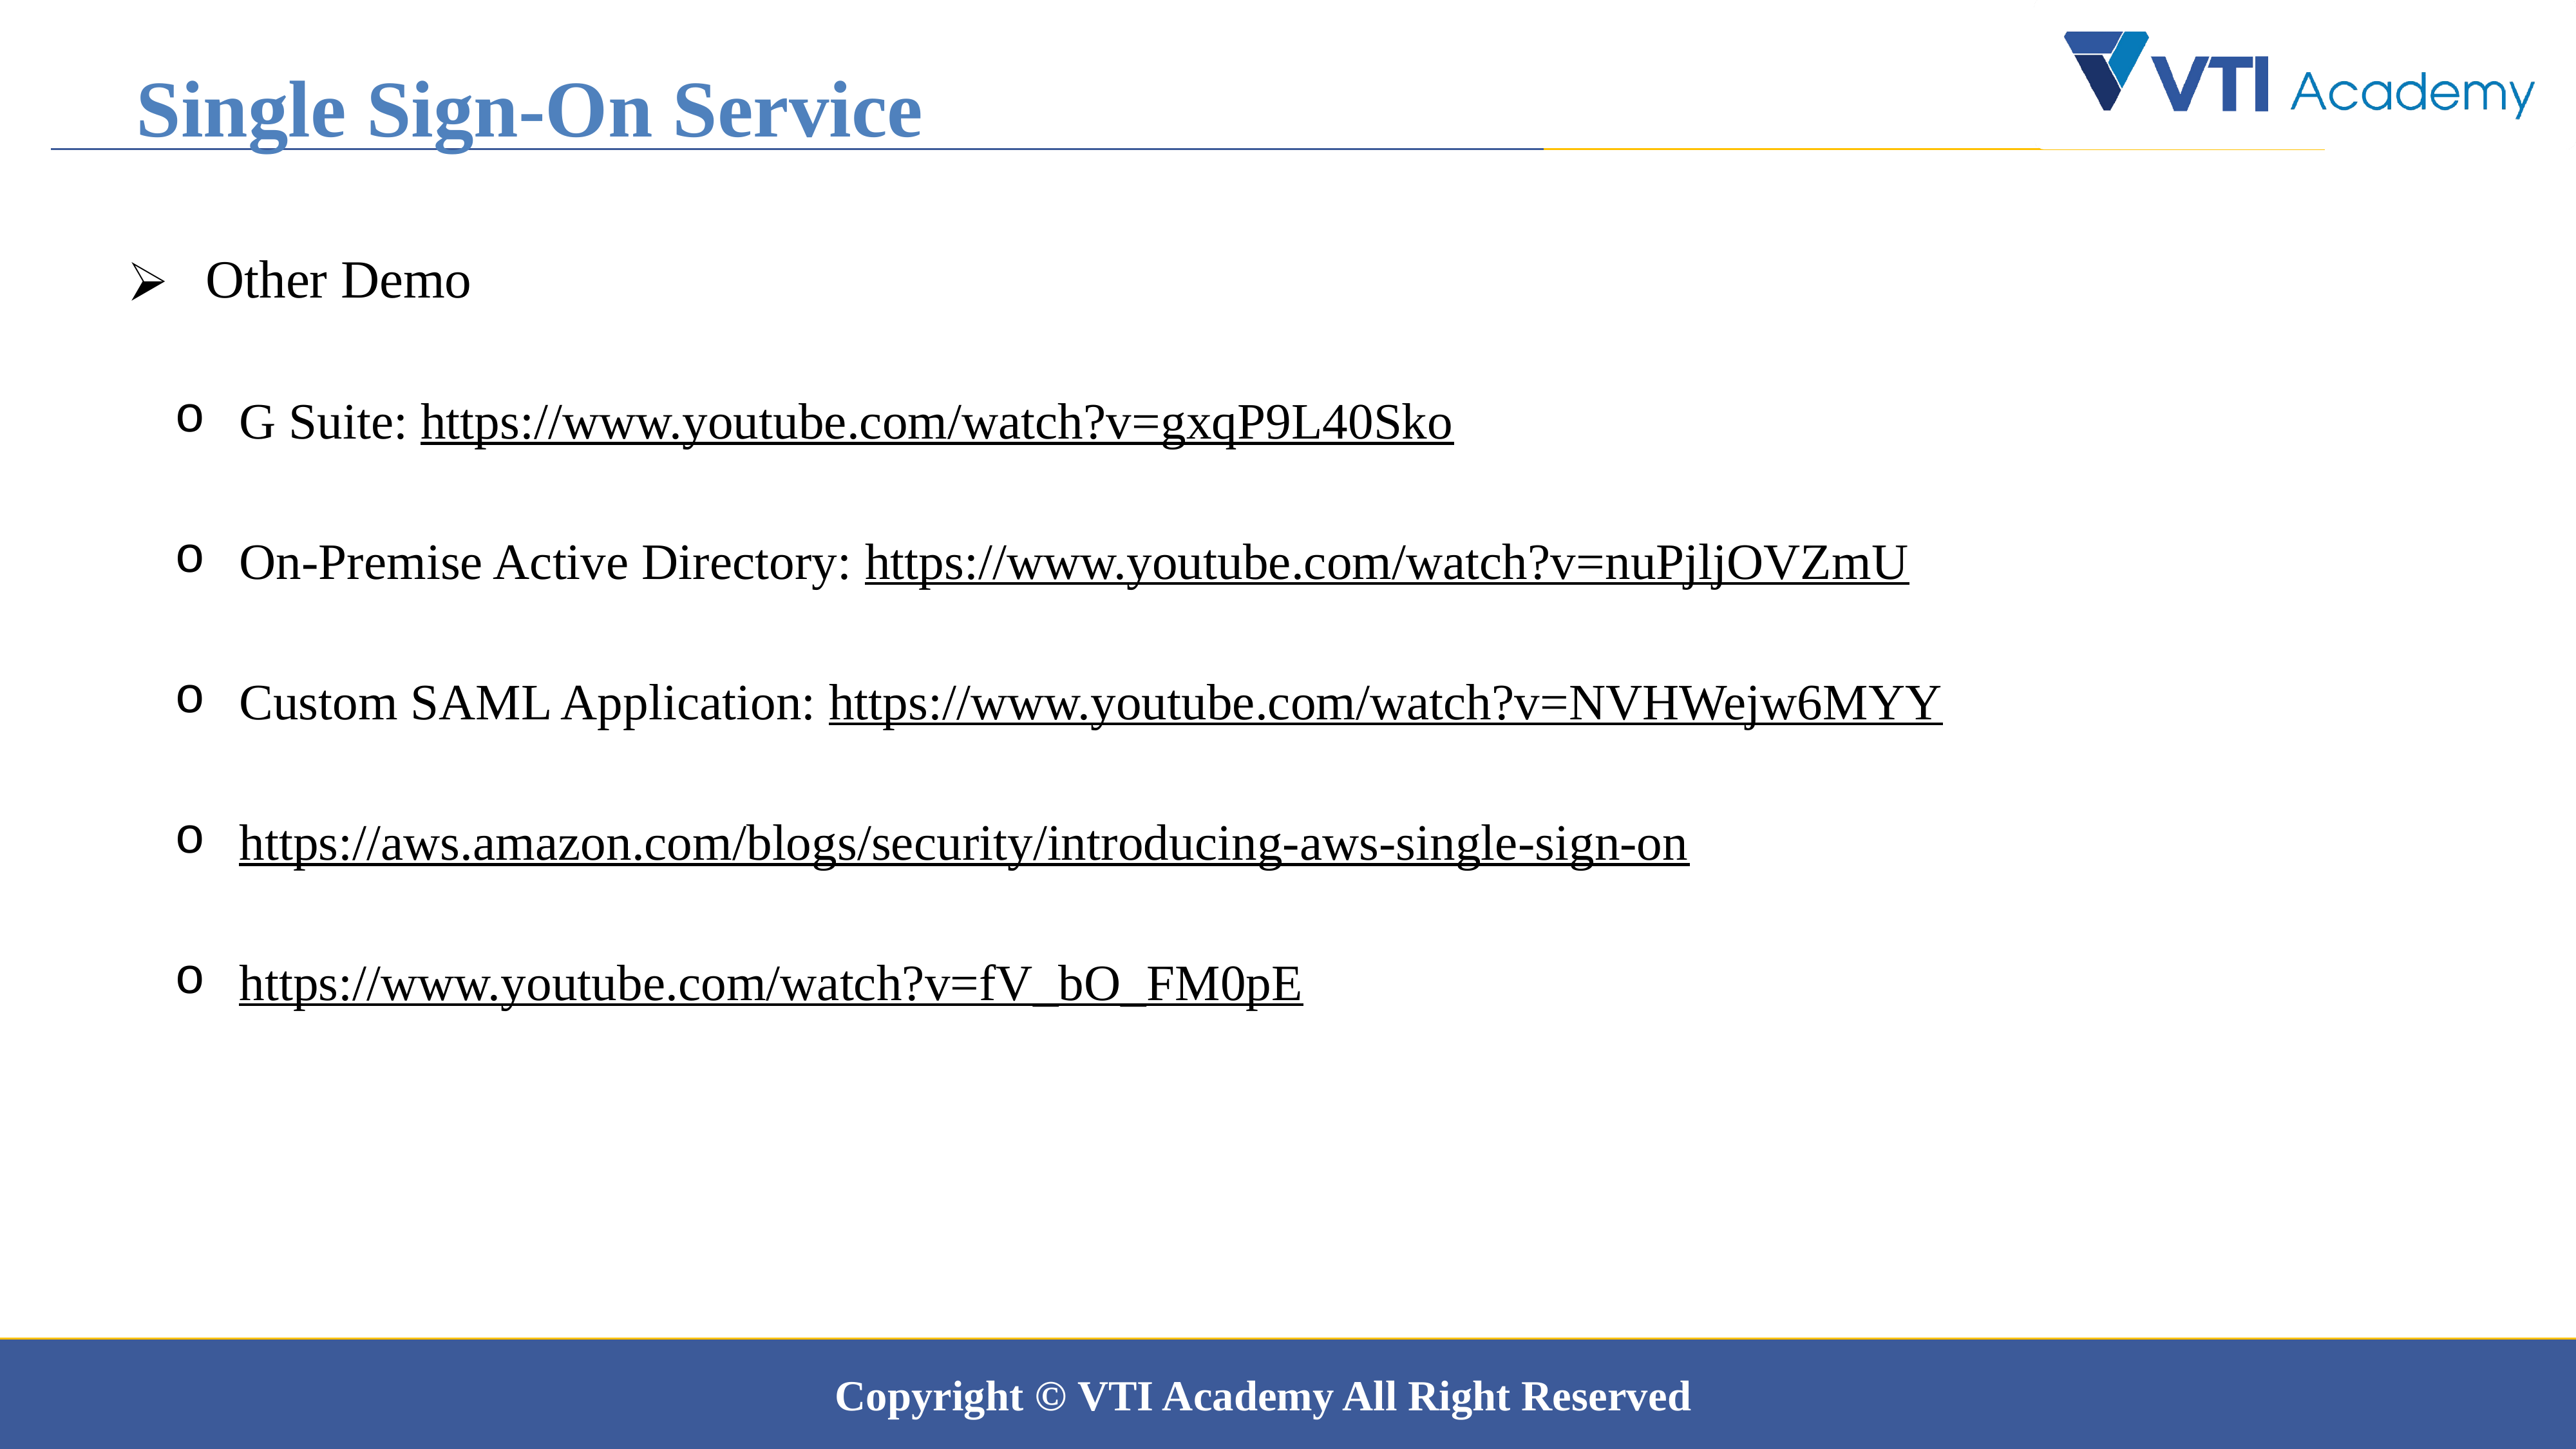

Single Sign-On Service
 Other Demo
G Suite: https://www.youtube.com/watch?v=gxqP9L40Sko
On-Premise Active Directory: https://www.youtube.com/watch?v=nuPjljOVZmU
Custom SAML Application: https://www.youtube.com/watch?v=NVHWejw6MYY
https://aws.amazon.com/blogs/security/introducing-aws-single-sign-on
https://www.youtube.com/watch?v=fV_bO_FM0pE